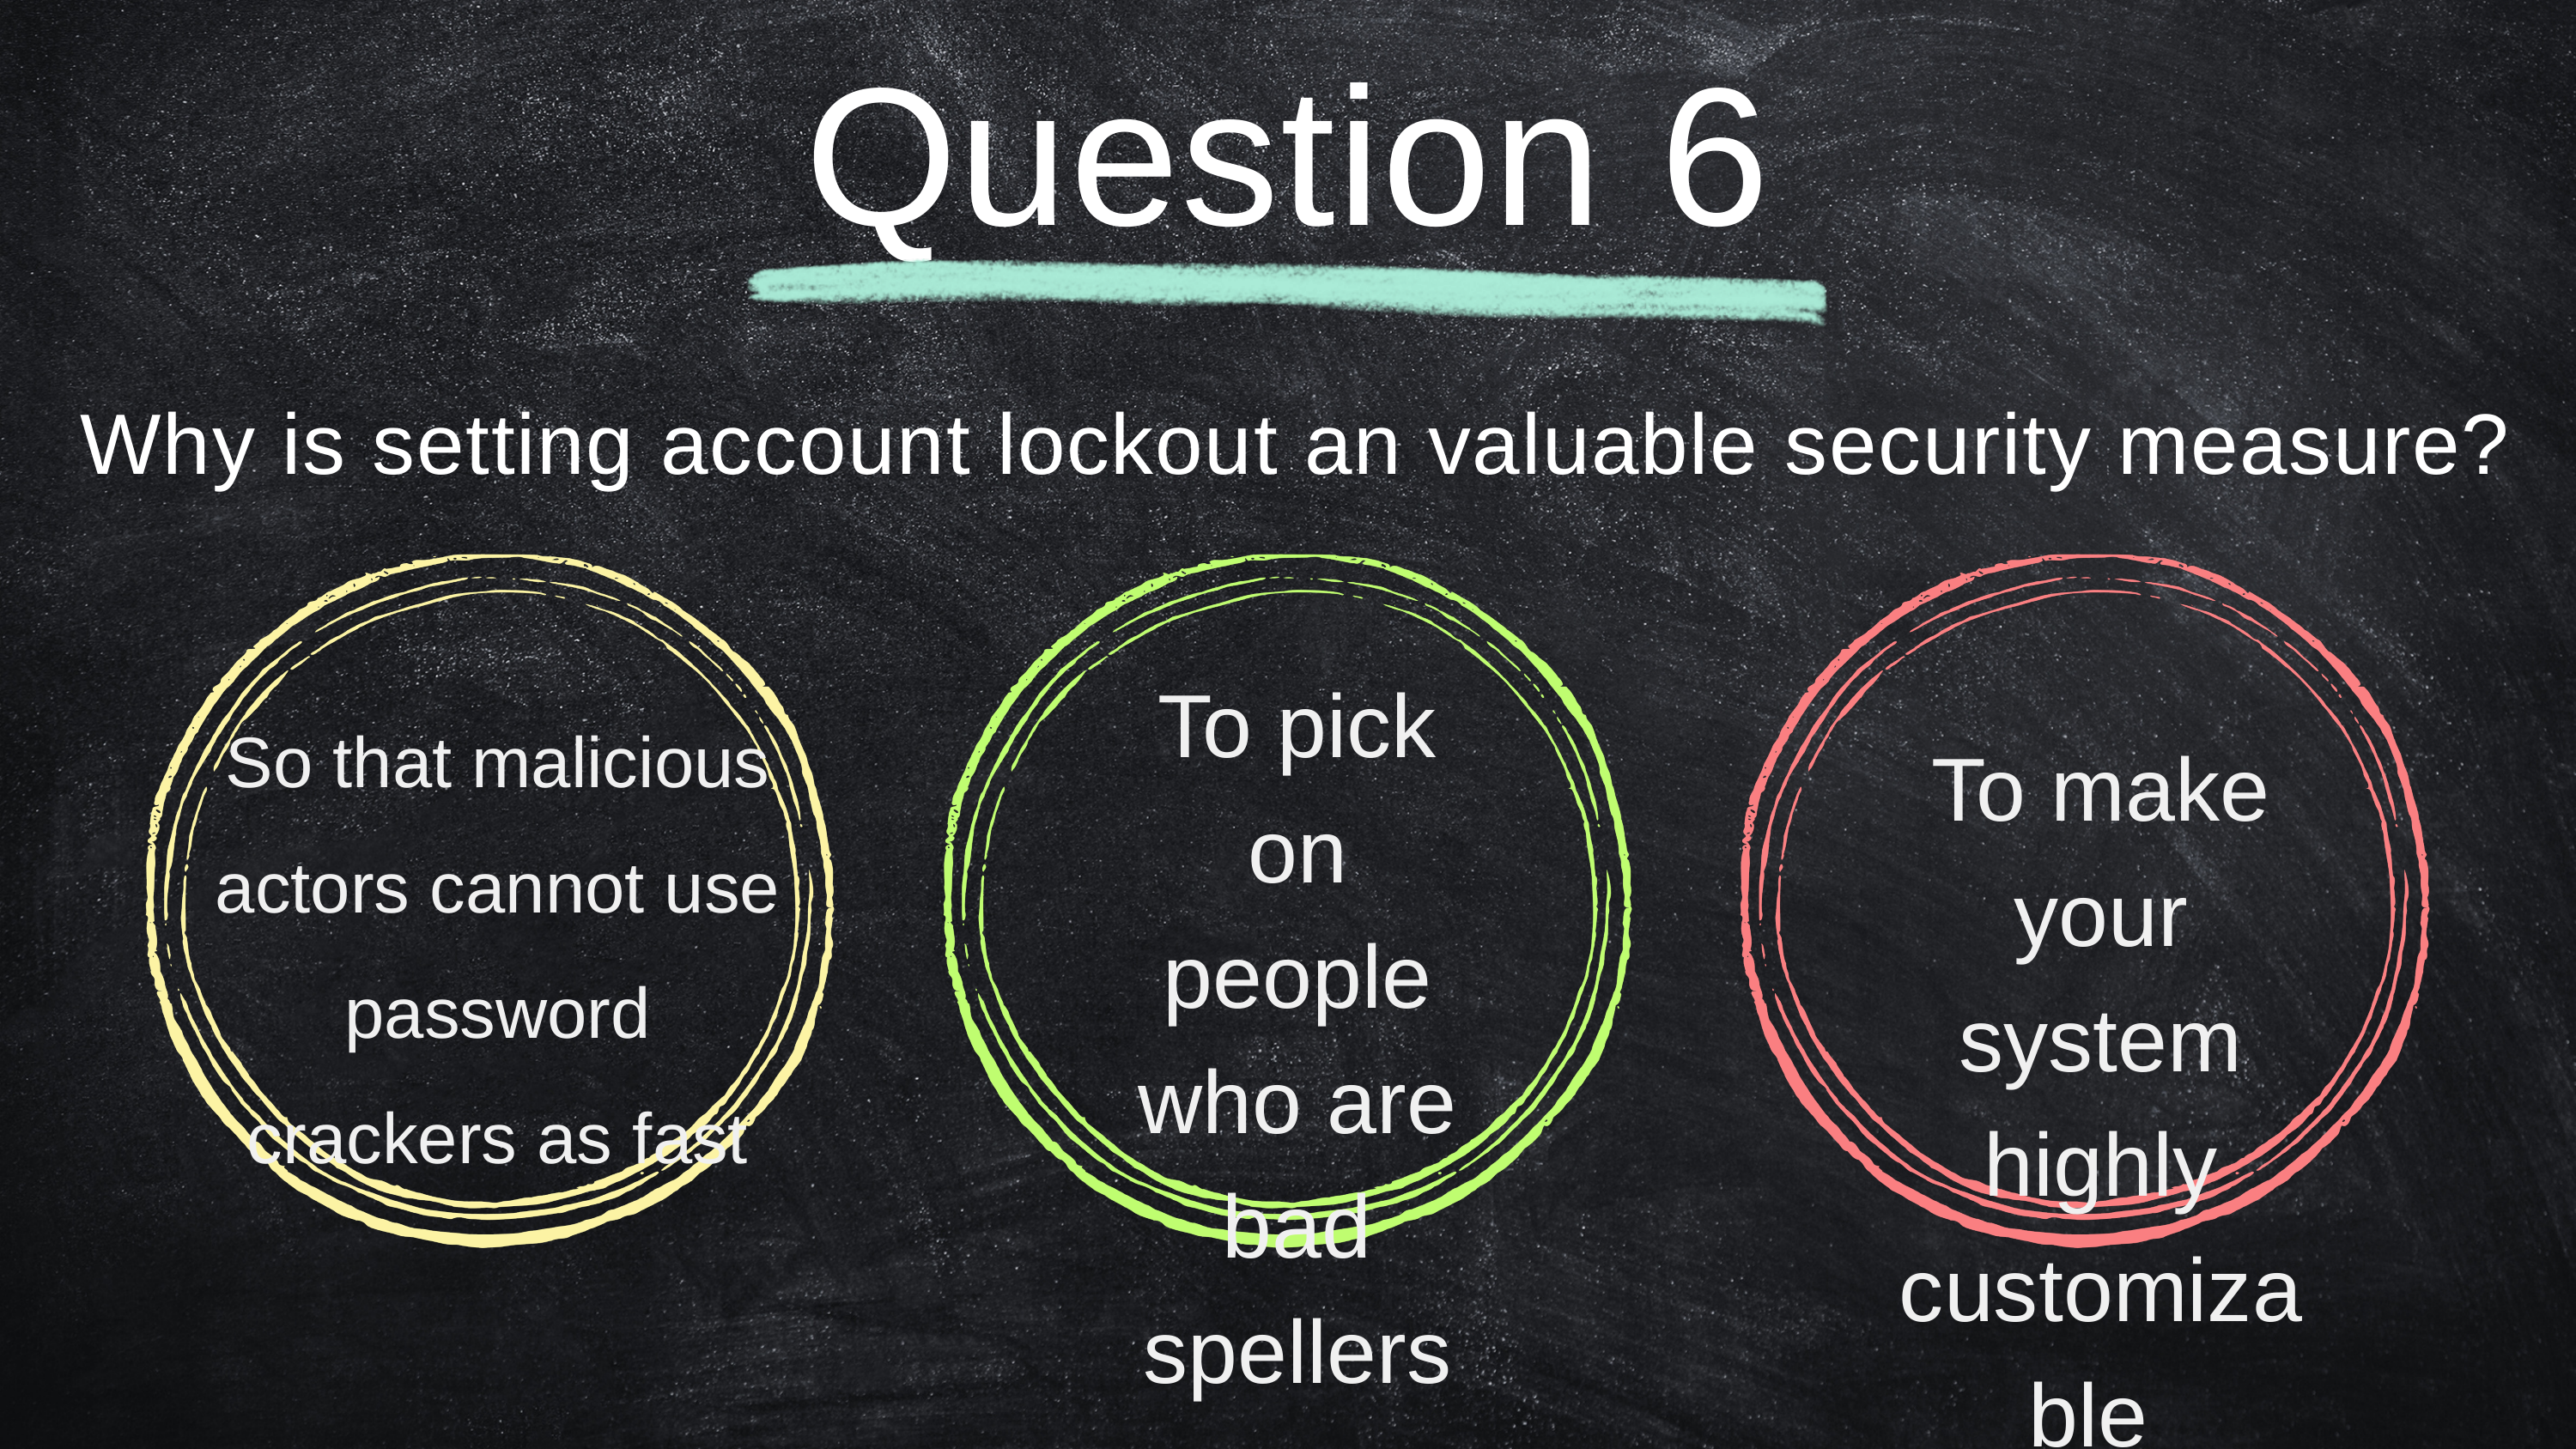

Question 6

Why is setting account lockout an valuable security measure?

To pick on people who are bad spellers
So that malicious actors cannot use password crackers as fast
To make your system highly customizable